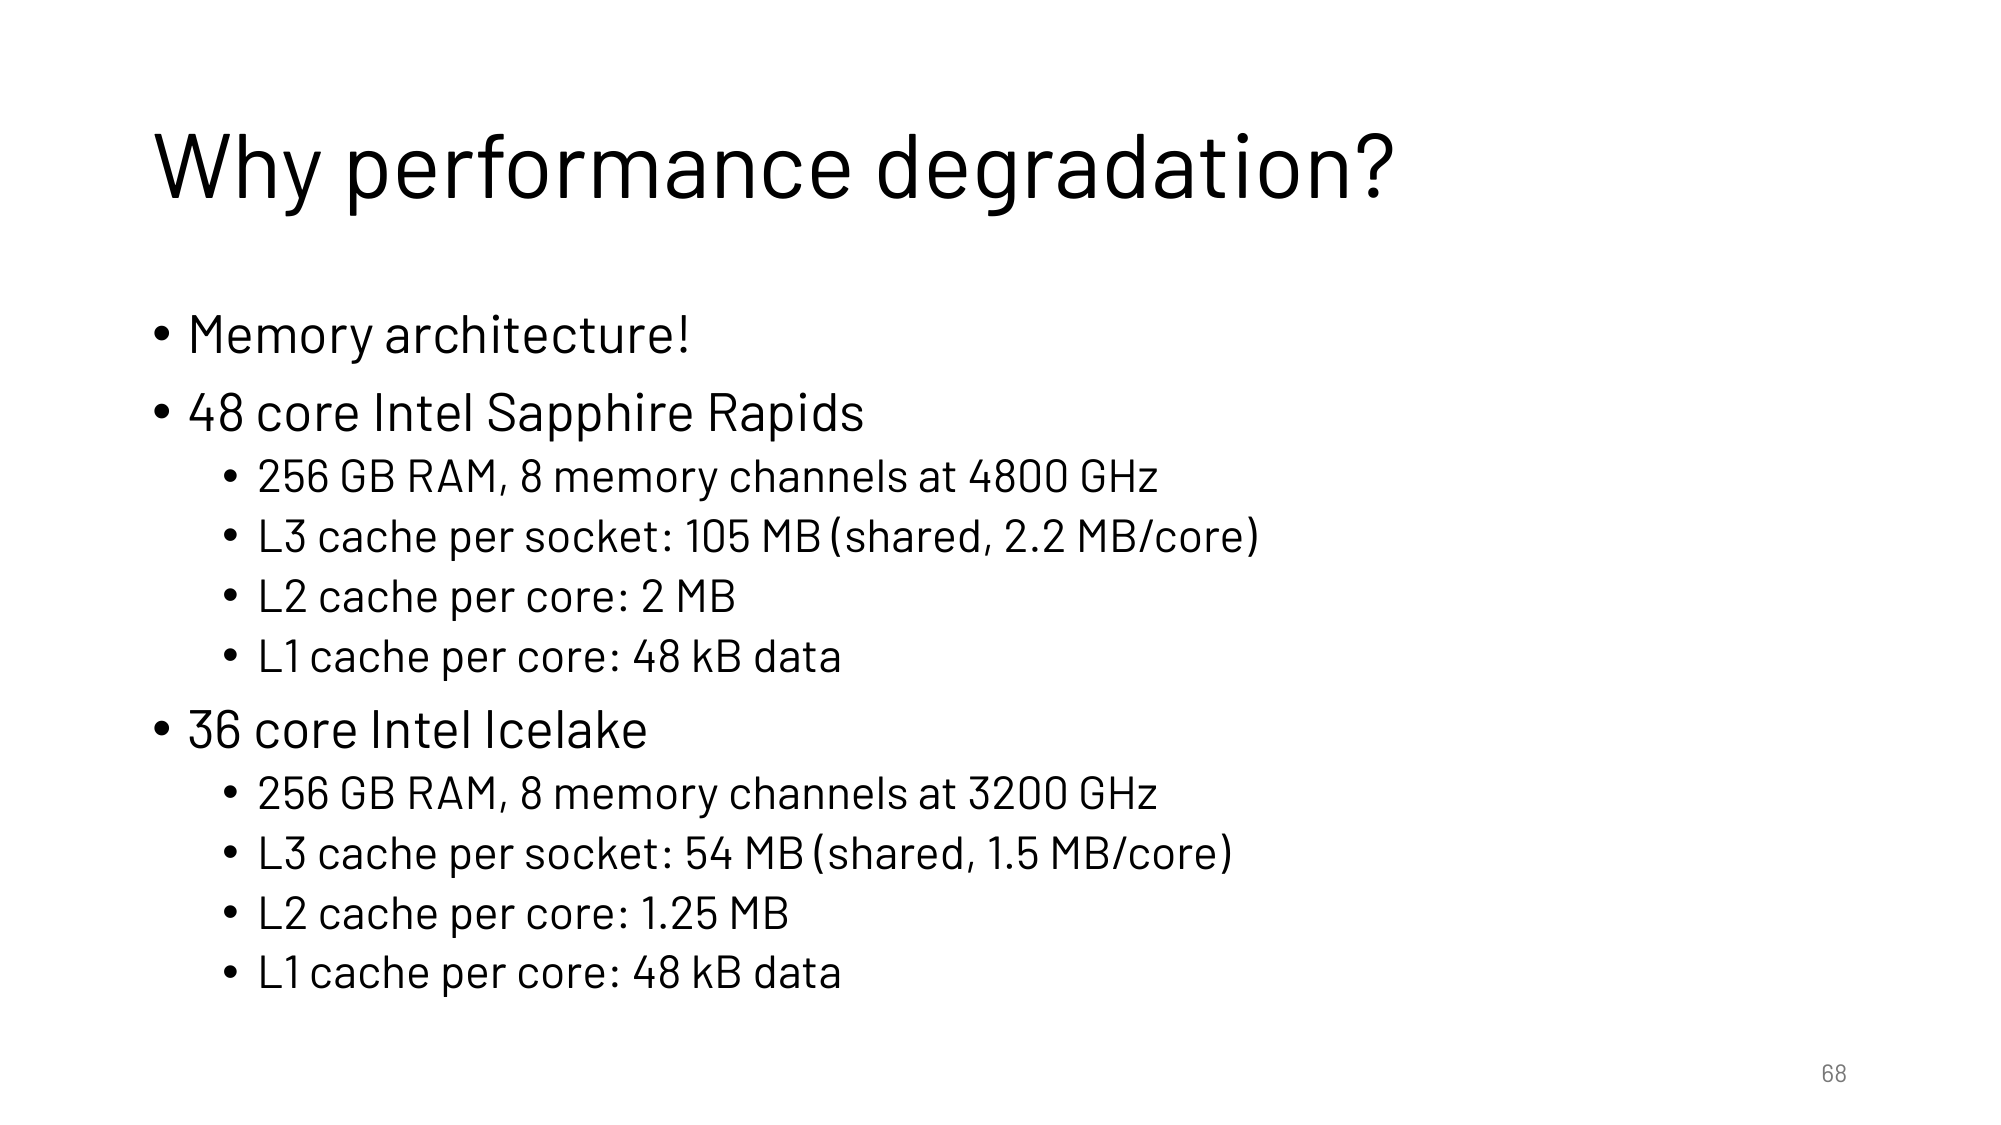

# Why performance degradation?
Memory architecture!
48 core Intel Sapphire Rapids
256 GB RAM, 8 memory channels at 4800 GHz
L3 cache per socket: 105 MB (shared, 2.2 MB/core)
L2 cache per core: 2 MB
L1 cache per core: 48 kB data
36 core Intel Icelake
256 GB RAM, 8 memory channels at 3200 GHz
L3 cache per socket: 54 MB (shared, 1.5 MB/core)
L2 cache per core: 1.25 MB
L1 cache per core: 48 kB data
68